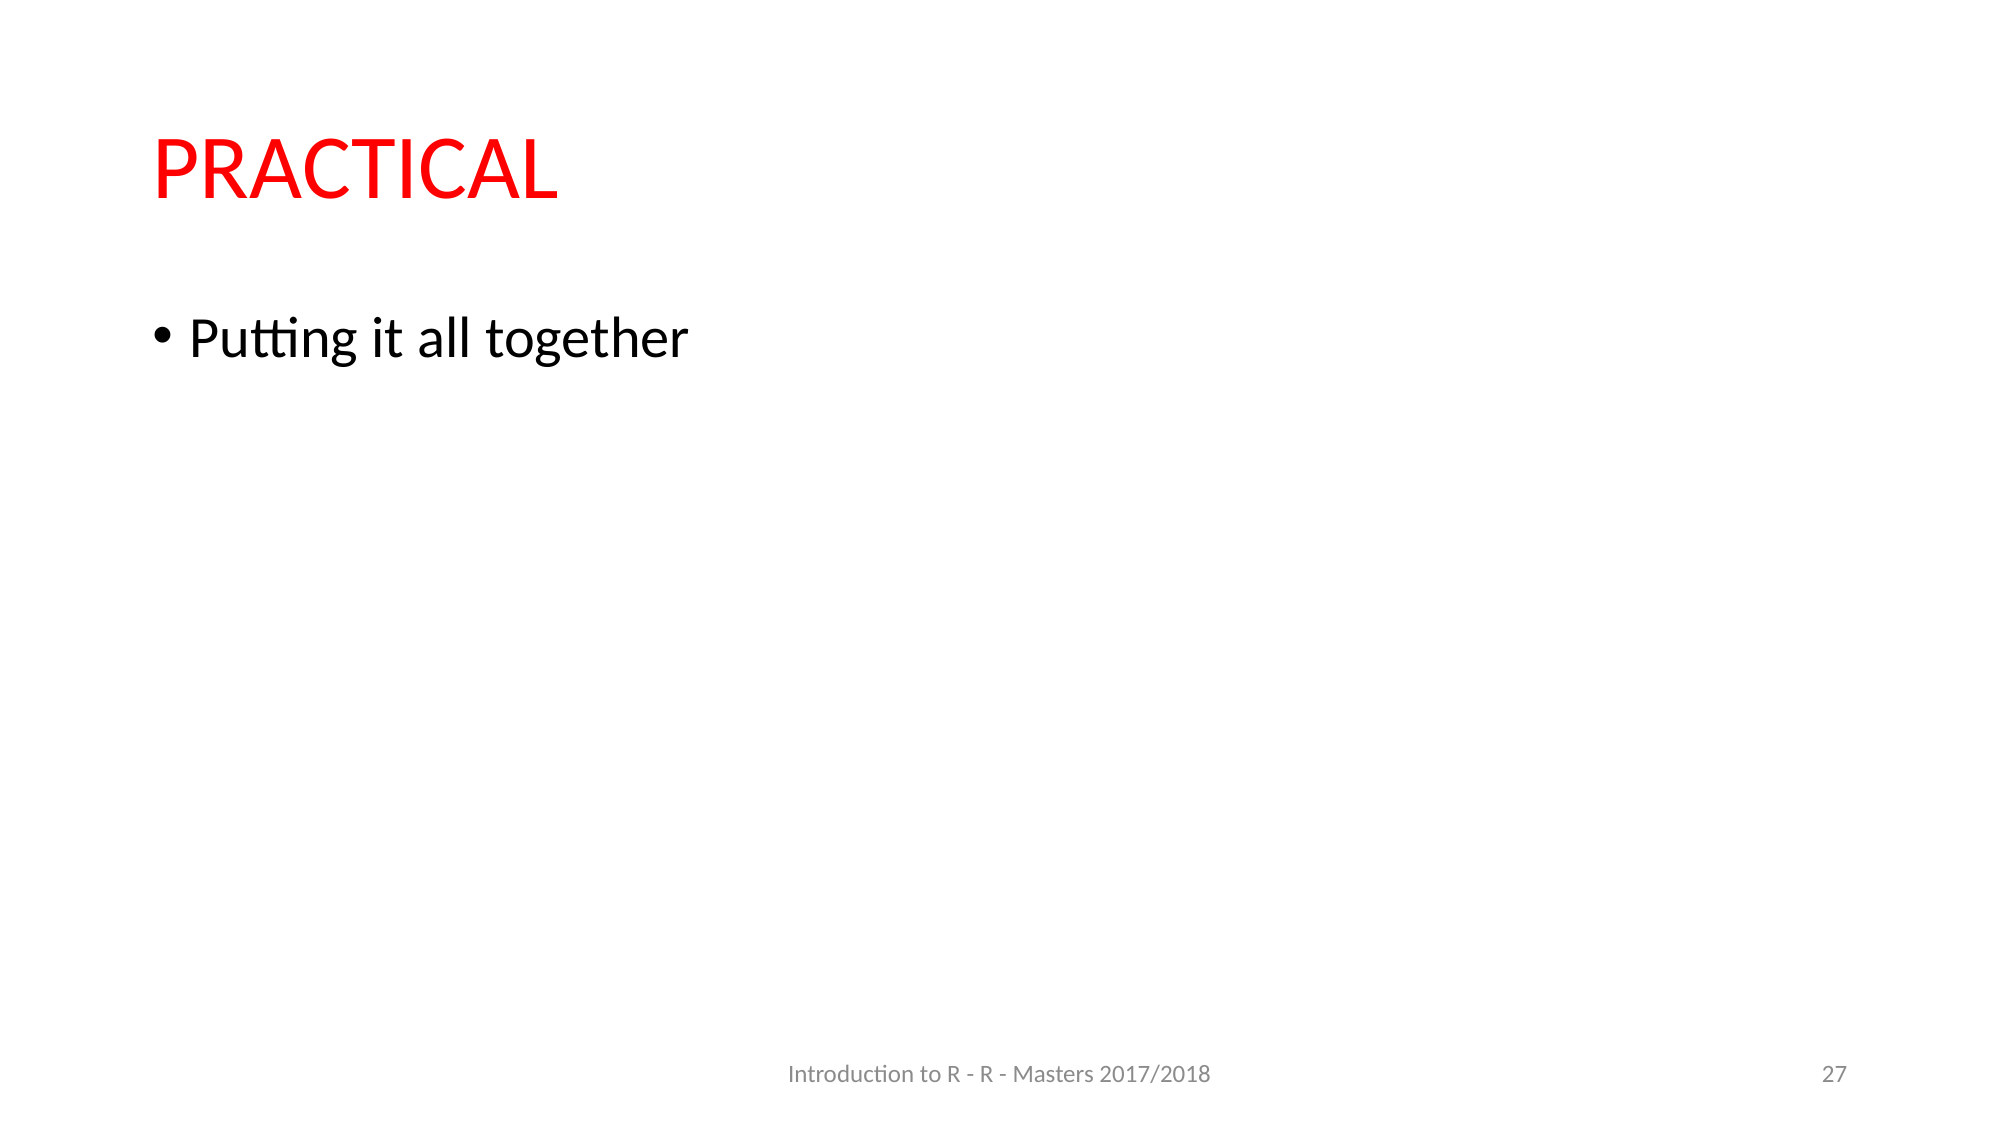

# PRACTICAL
Putting it all together
Introduction to R - R - Masters 2017/2018
27